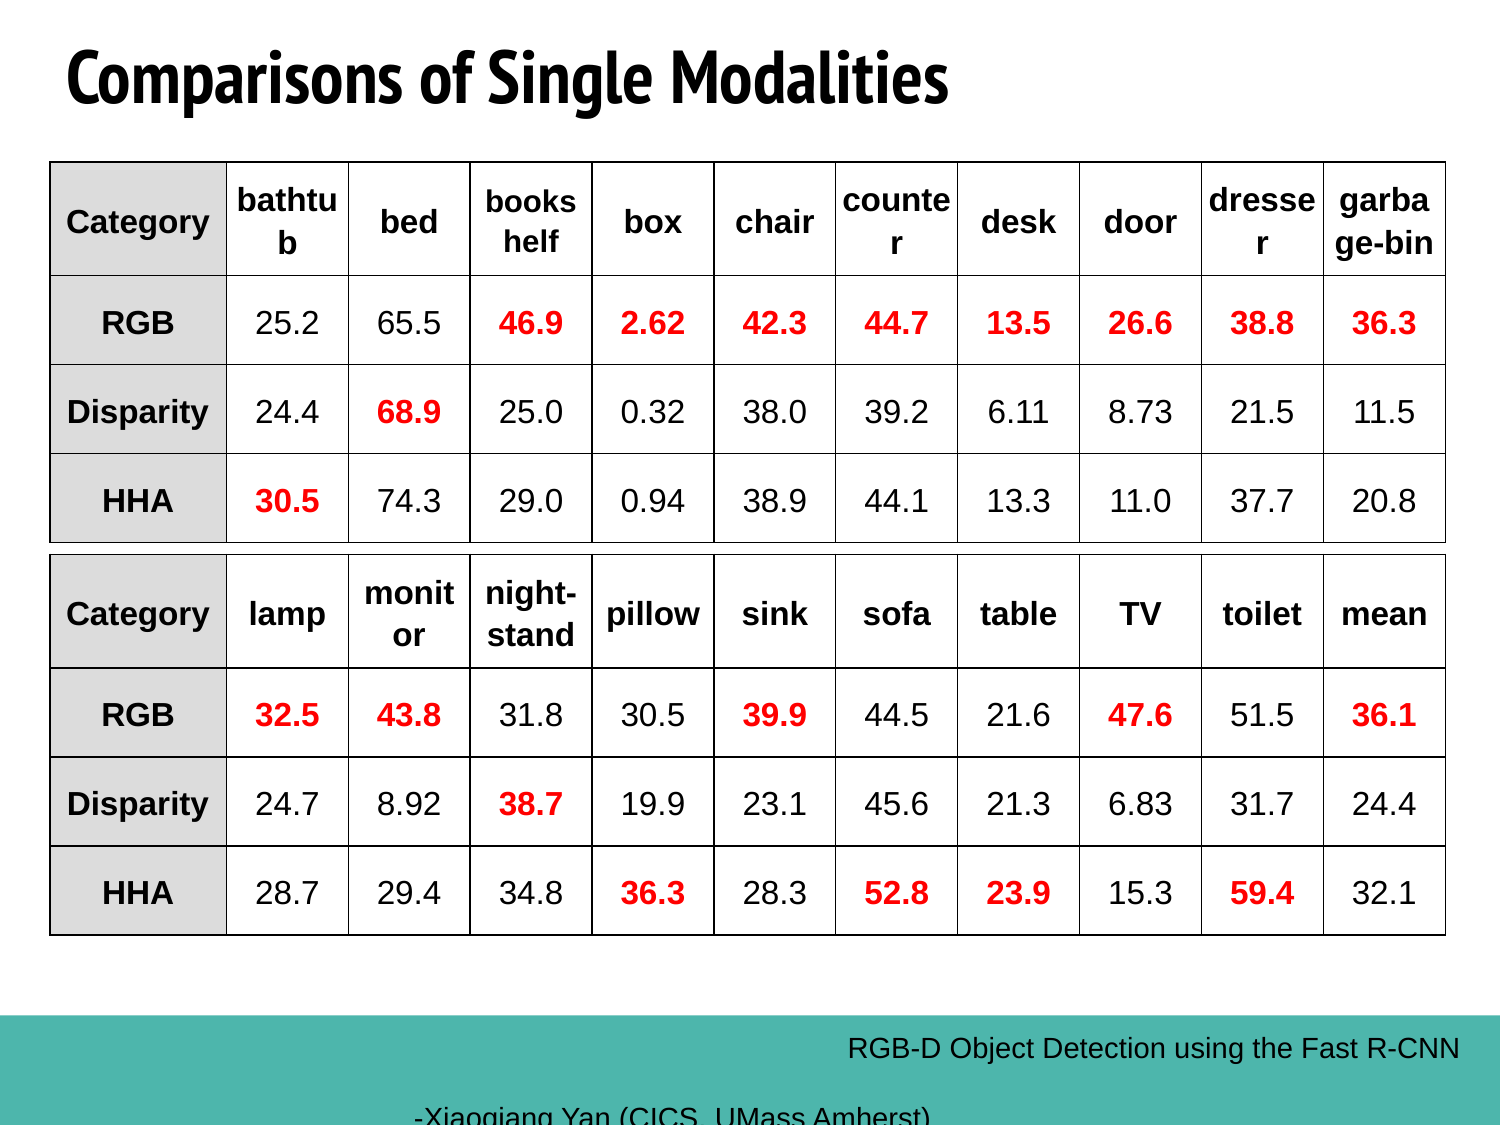

# Comparisons of Single Modalities
| Category | bathtub | bed | bookshelf | box | chair | counter | desk | door | dresser | garbage-bin |
| --- | --- | --- | --- | --- | --- | --- | --- | --- | --- | --- |
| RGB | 25.2 | 65.5 | 46.9 | 2.62 | 42.3 | 44.7 | 13.5 | 26.6 | 38.8 | 36.3 |
| Disparity | 24.4 | 68.9 | 25.0 | 0.32 | 38.0 | 39.2 | 6.11 | 8.73 | 21.5 | 11.5 |
| HHA | 30.5 | 74.3 | 29.0 | 0.94 | 38.9 | 44.1 | 13.3 | 11.0 | 37.7 | 20.8 |
| Category | lamp | monitor | night- stand | pillow | sink | sofa | table | TV | toilet | mean |
| --- | --- | --- | --- | --- | --- | --- | --- | --- | --- | --- |
| RGB | 32.5 | 43.8 | 31.8 | 30.5 | 39.9 | 44.5 | 21.6 | 47.6 | 51.5 | 36.1 |
| Disparity | 24.7 | 8.92 | 38.7 | 19.9 | 23.1 | 45.6 | 21.3 | 6.83 | 31.7 | 24.4 |
| HHA | 28.7 | 29.4 | 34.8 | 36.3 | 28.3 | 52.8 | 23.9 | 15.3 | 59.4 | 32.1 |
       RGB-D Object Detection using the Fast R-CNN
         											         -Xiaoqiang Yan (CICS, UMass Amherst)